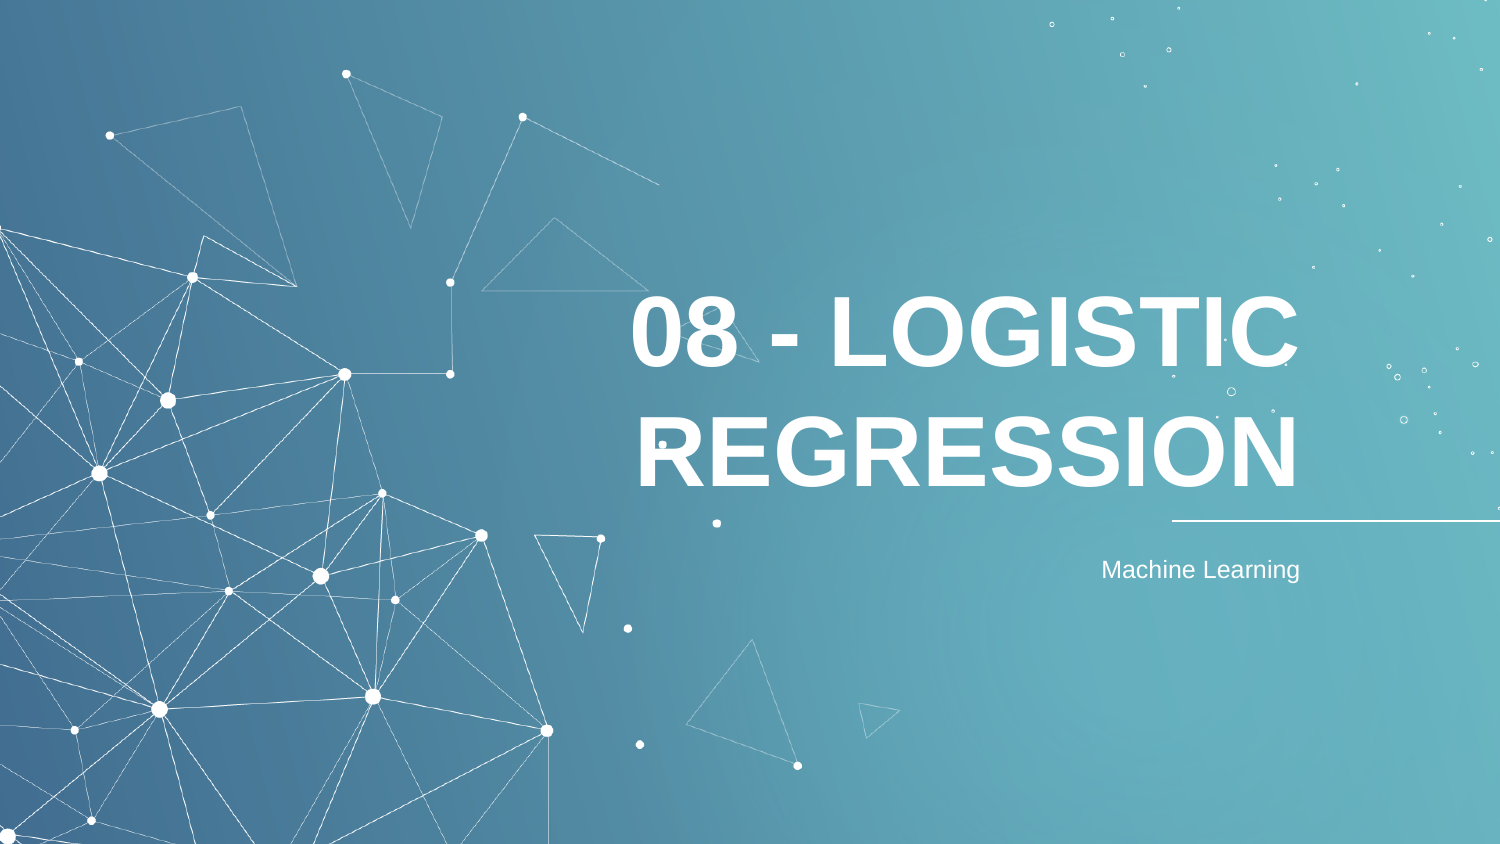

# 08 - LOGISTIC
REGRESSION
Machine Learning